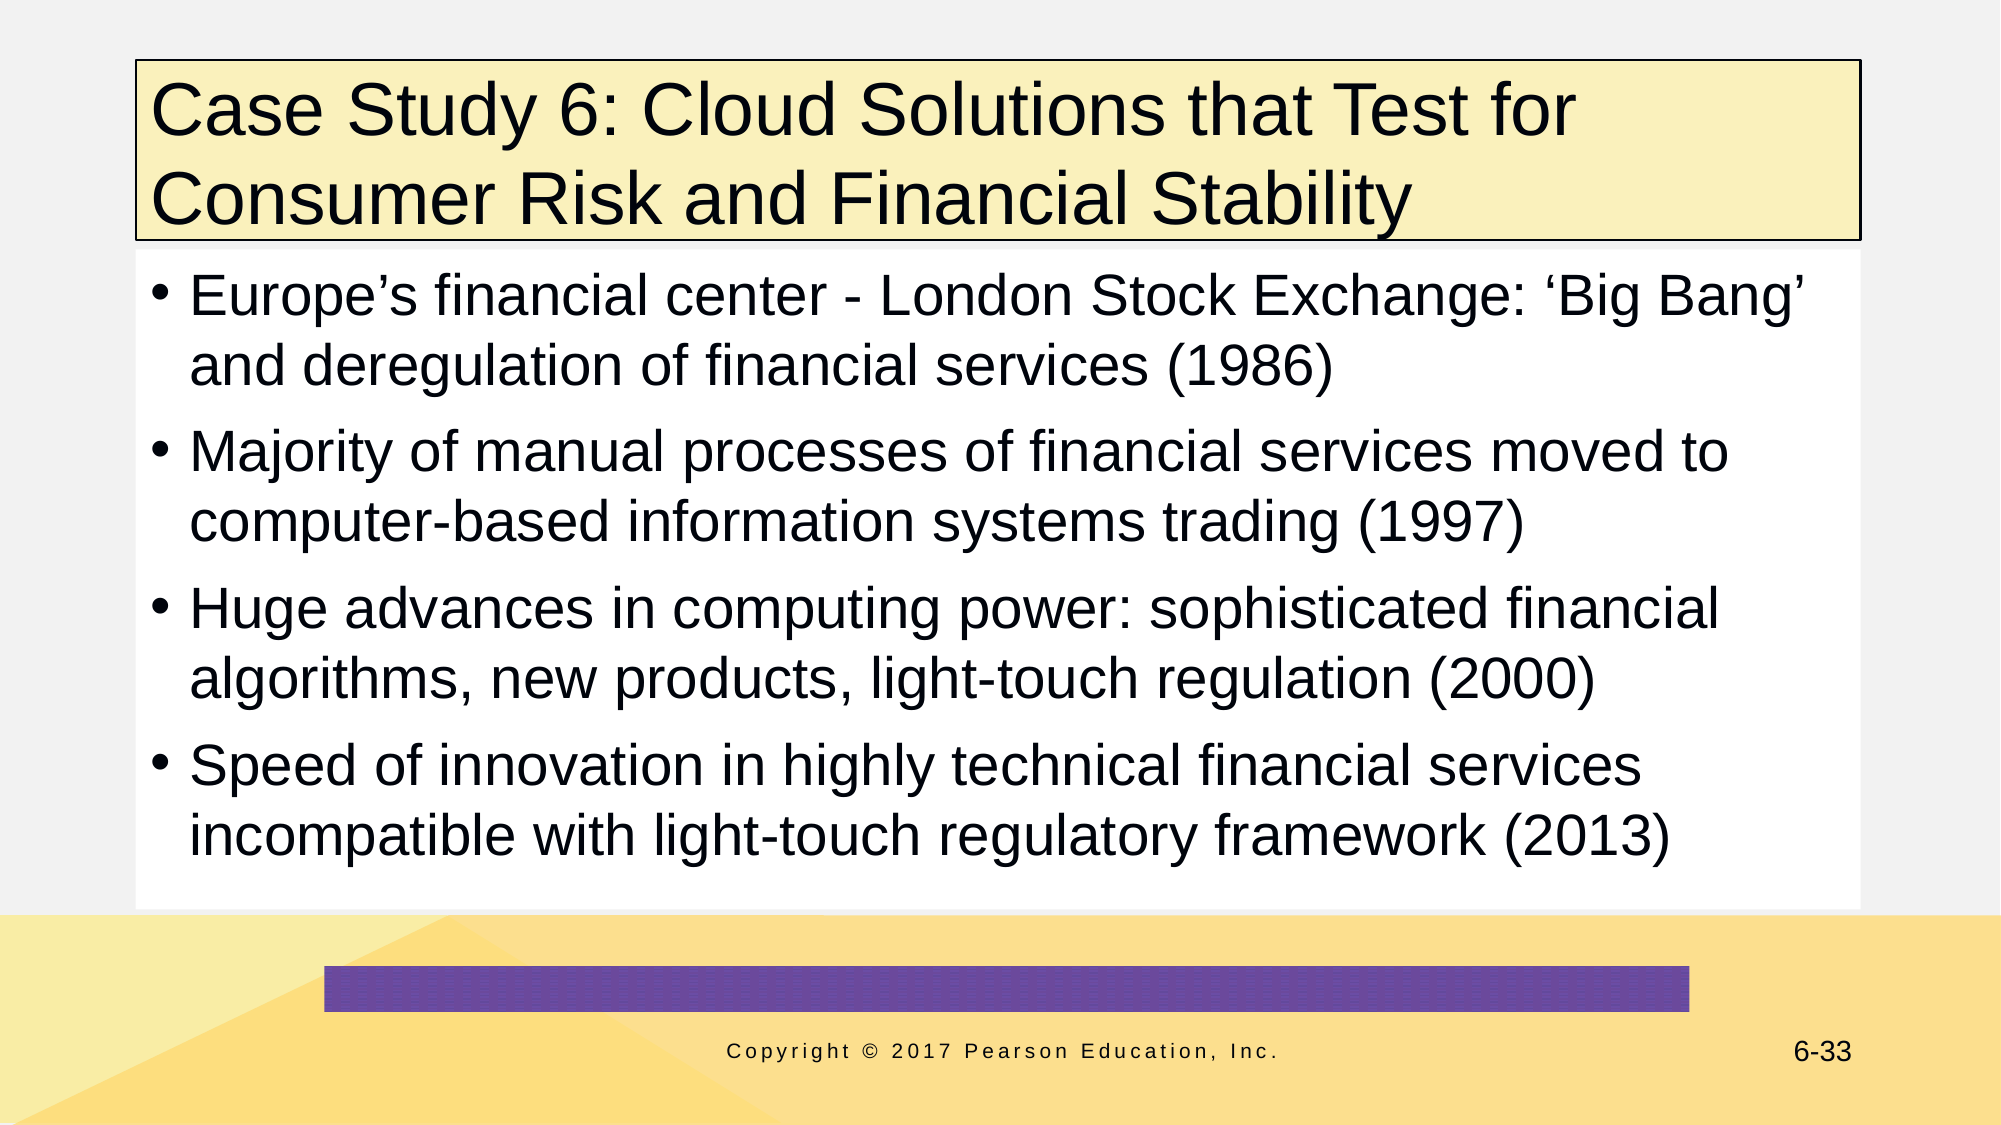

# Case Study 6: Cloud Solutions that Test for Consumer Risk and Financial Stability
Europe’s financial center - London Stock Exchange: ‘Big Bang’ and deregulation of financial services (1986)
Majority of manual processes of financial services moved to computer-based information systems trading (1997)
Huge advances in computing power: sophisticated financial algorithms, new products, light-touch regulation (2000)
Speed of innovation in highly technical financial services incompatible with light-touch regulatory framework (2013)
Copyright © 2017 Pearson Education, Inc.